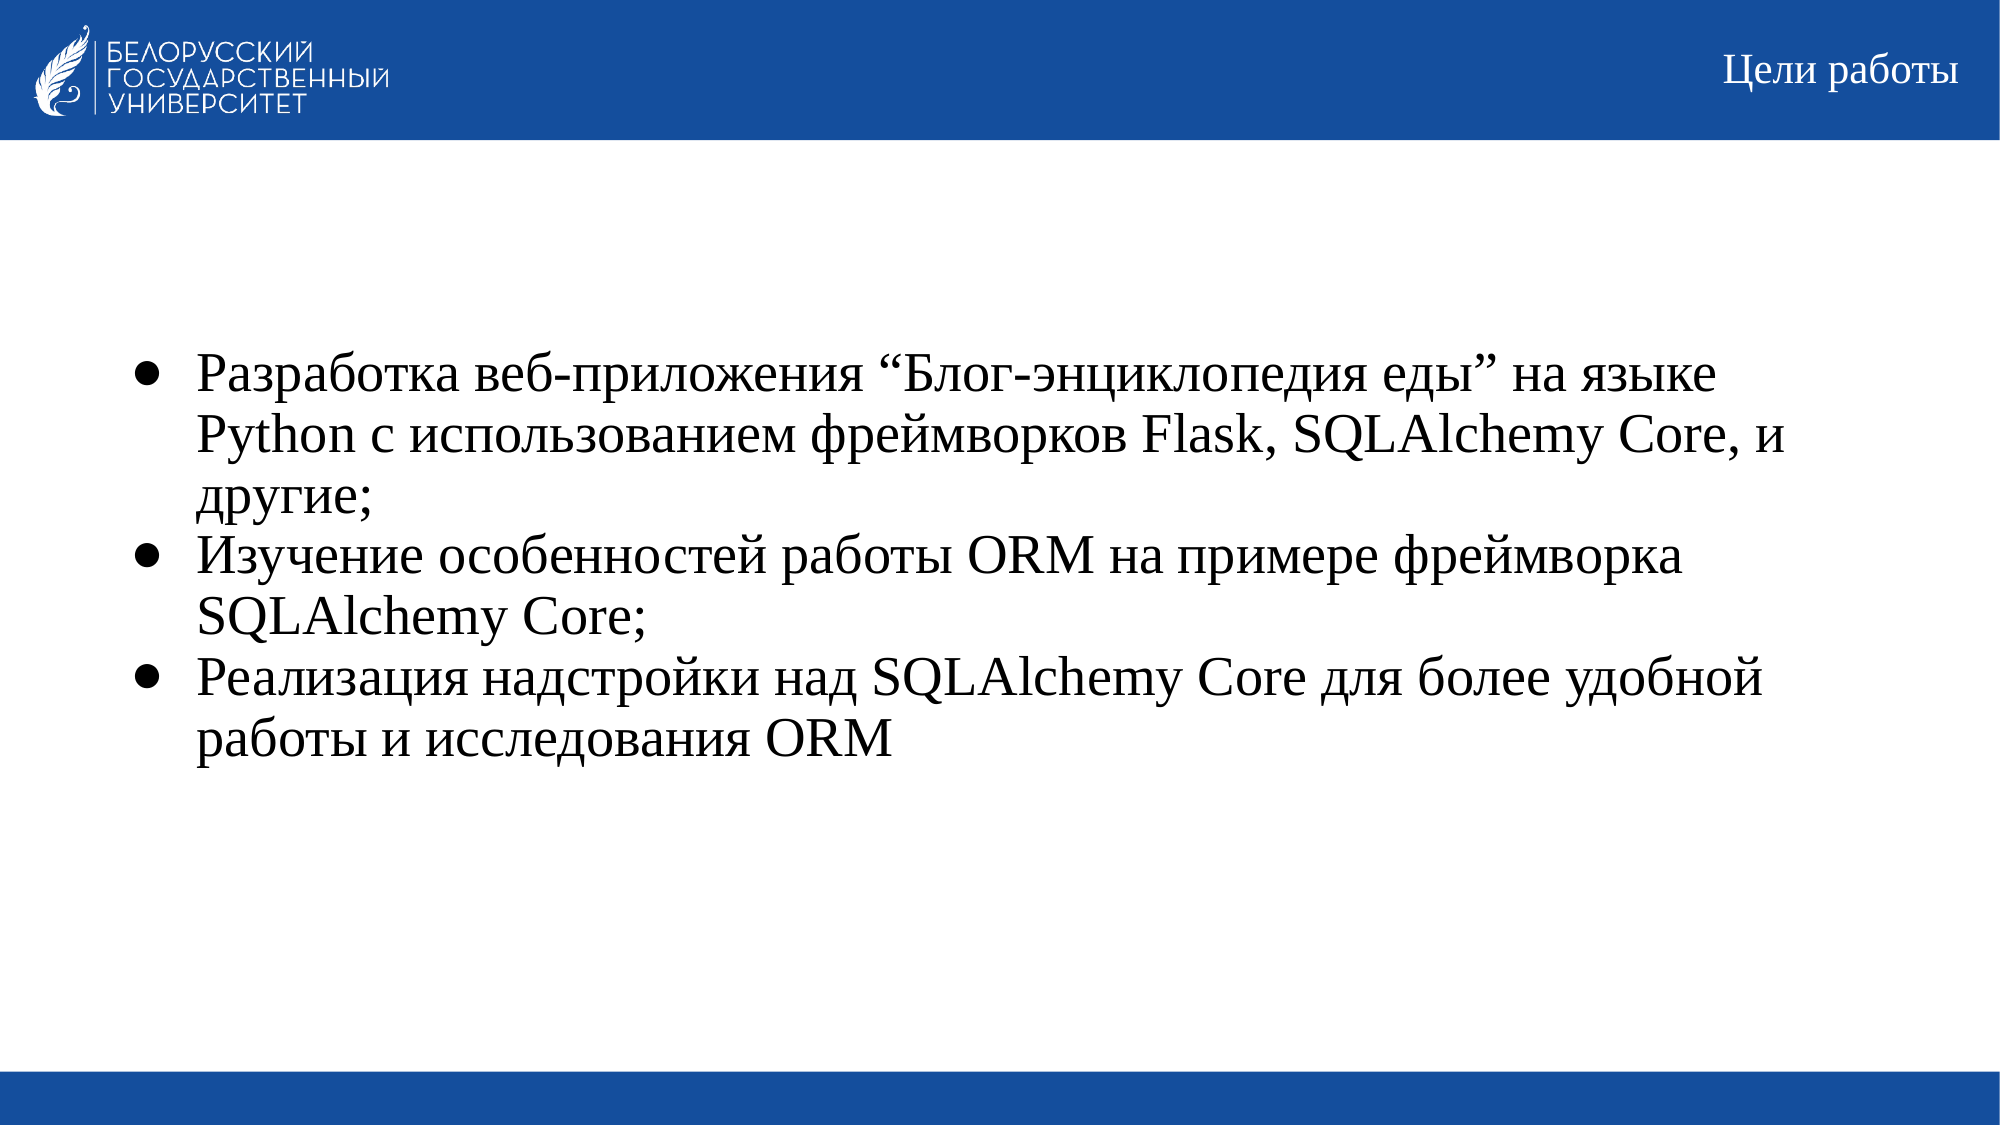

Цели работы
Разработка веб-приложения “Блог-энциклопедия еды” на языке Python с использованием фреймворков Flask, SQLAlchemy Core, и другие;
Изучение особенностей работы ORM на примере фреймворка SQLAlchemy Core;
Реализация надстройки над SQLAlchemy Core для более удобной работы и исследования ORM